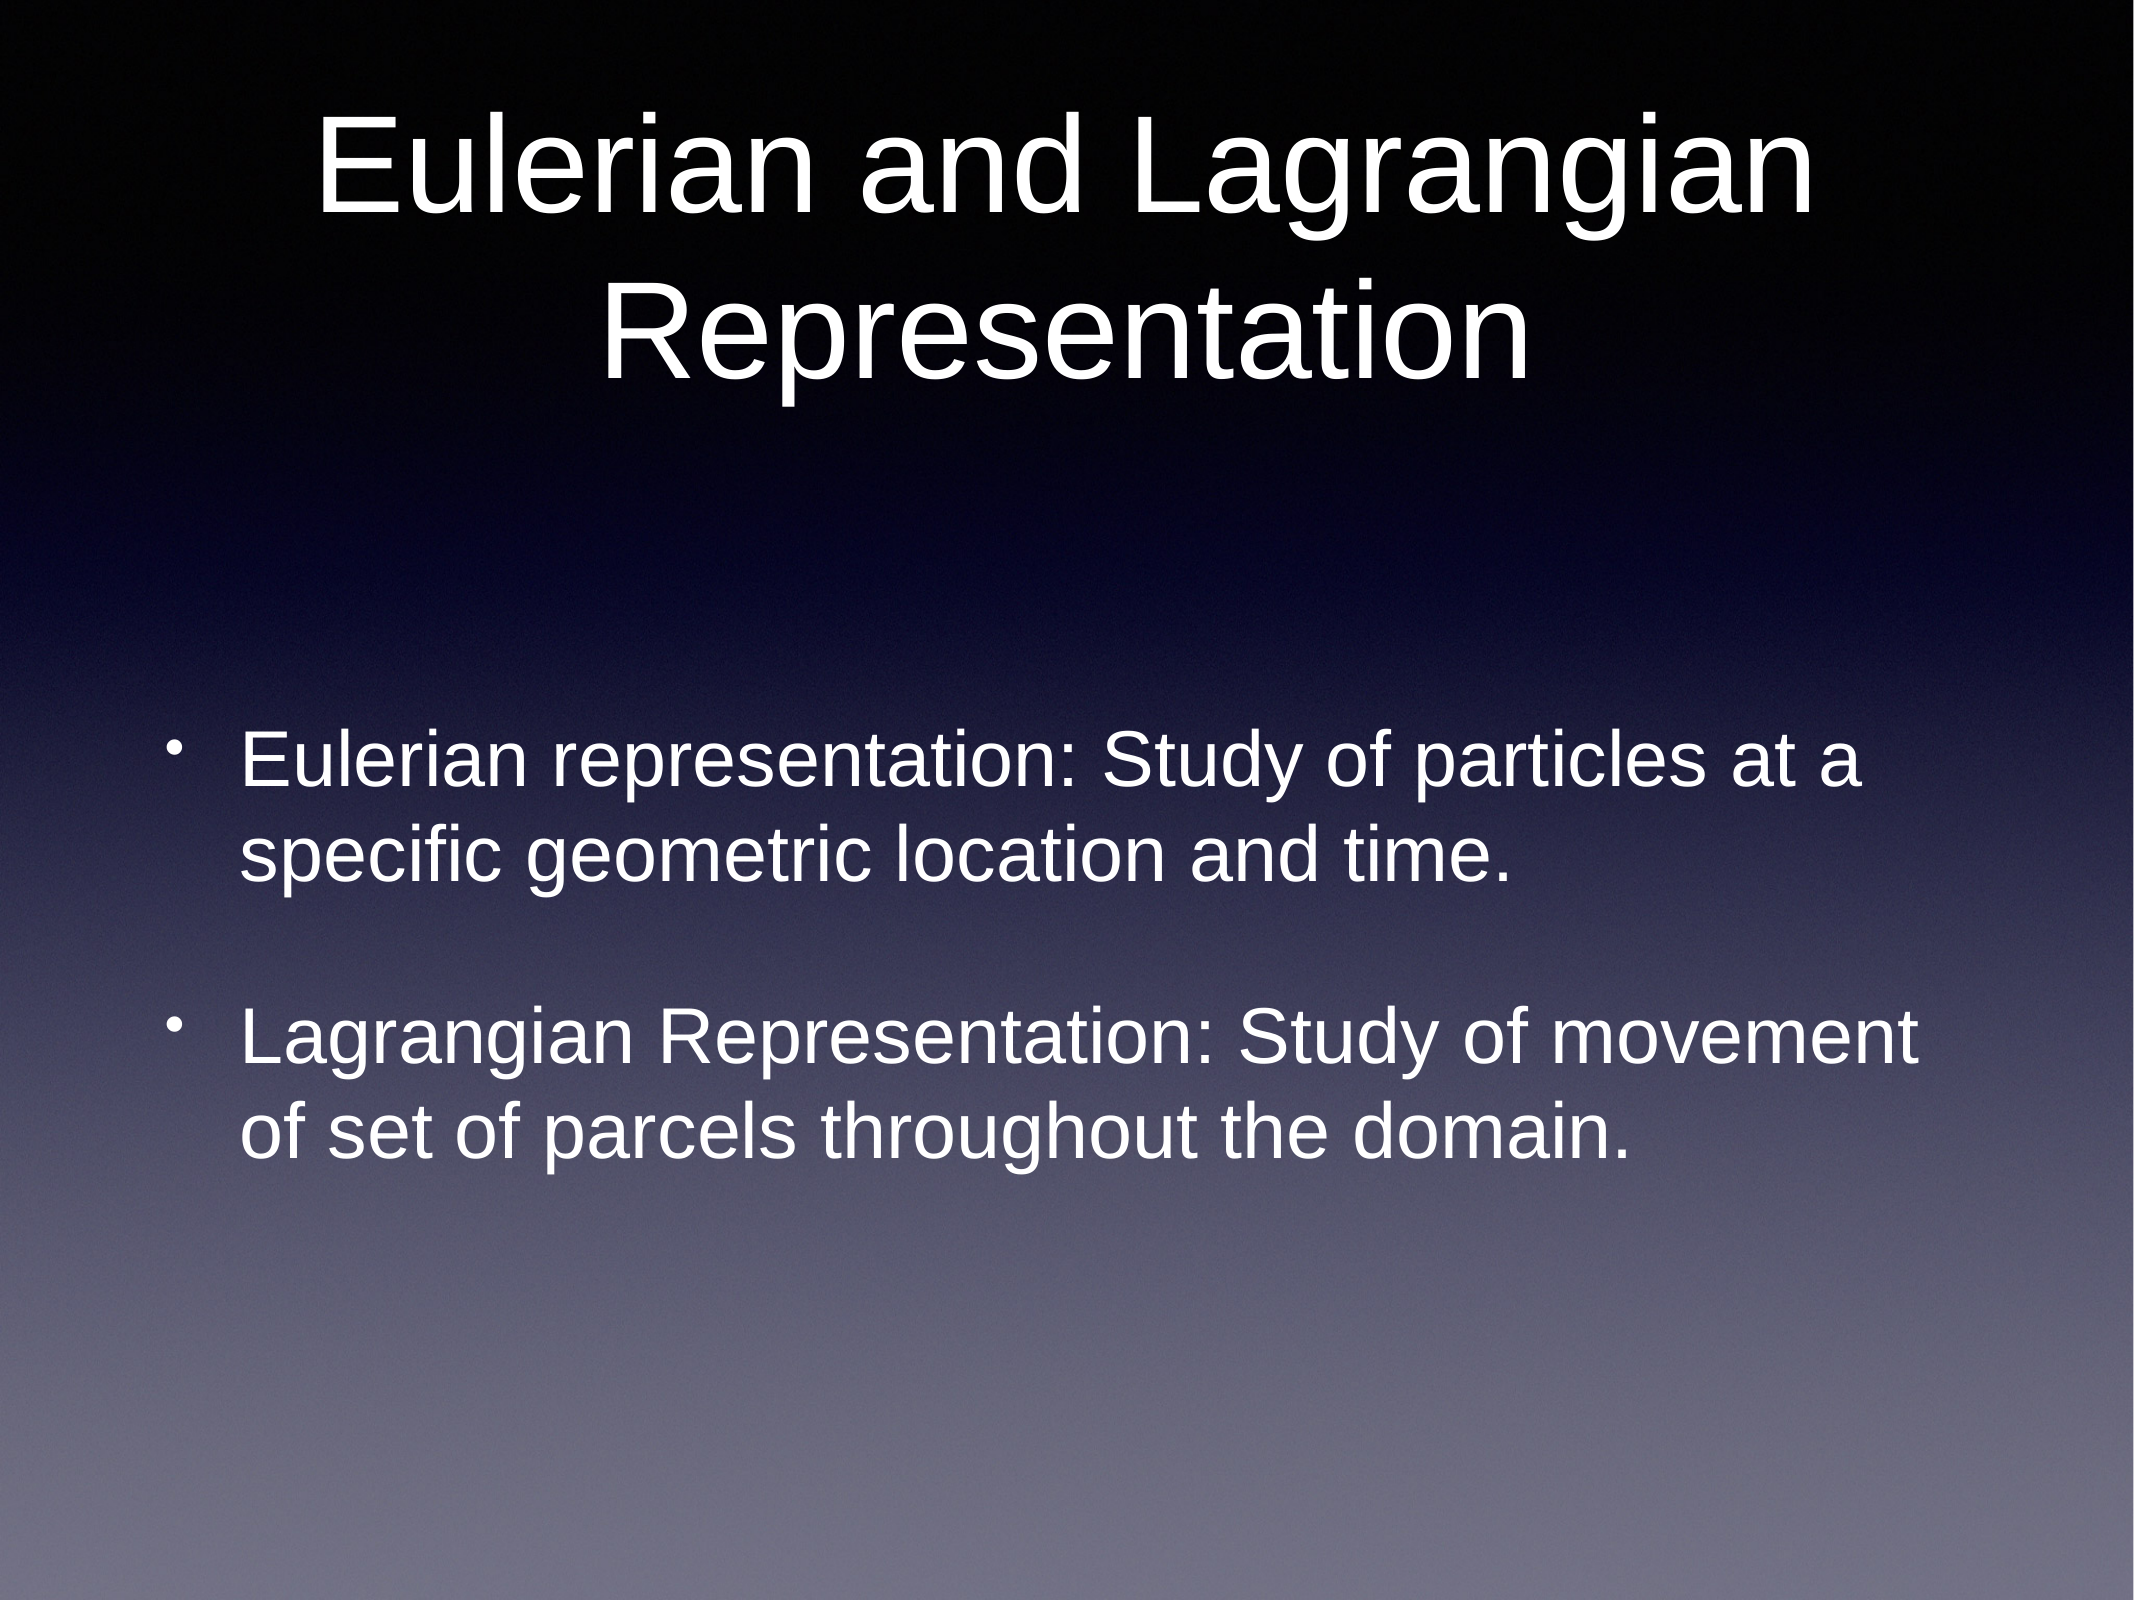

# Eulerian and Lagrangian Representation
Eulerian representation: Study of particles at a specific geometric location and time.
Lagrangian Representation: Study of movement of set of parcels throughout the domain.